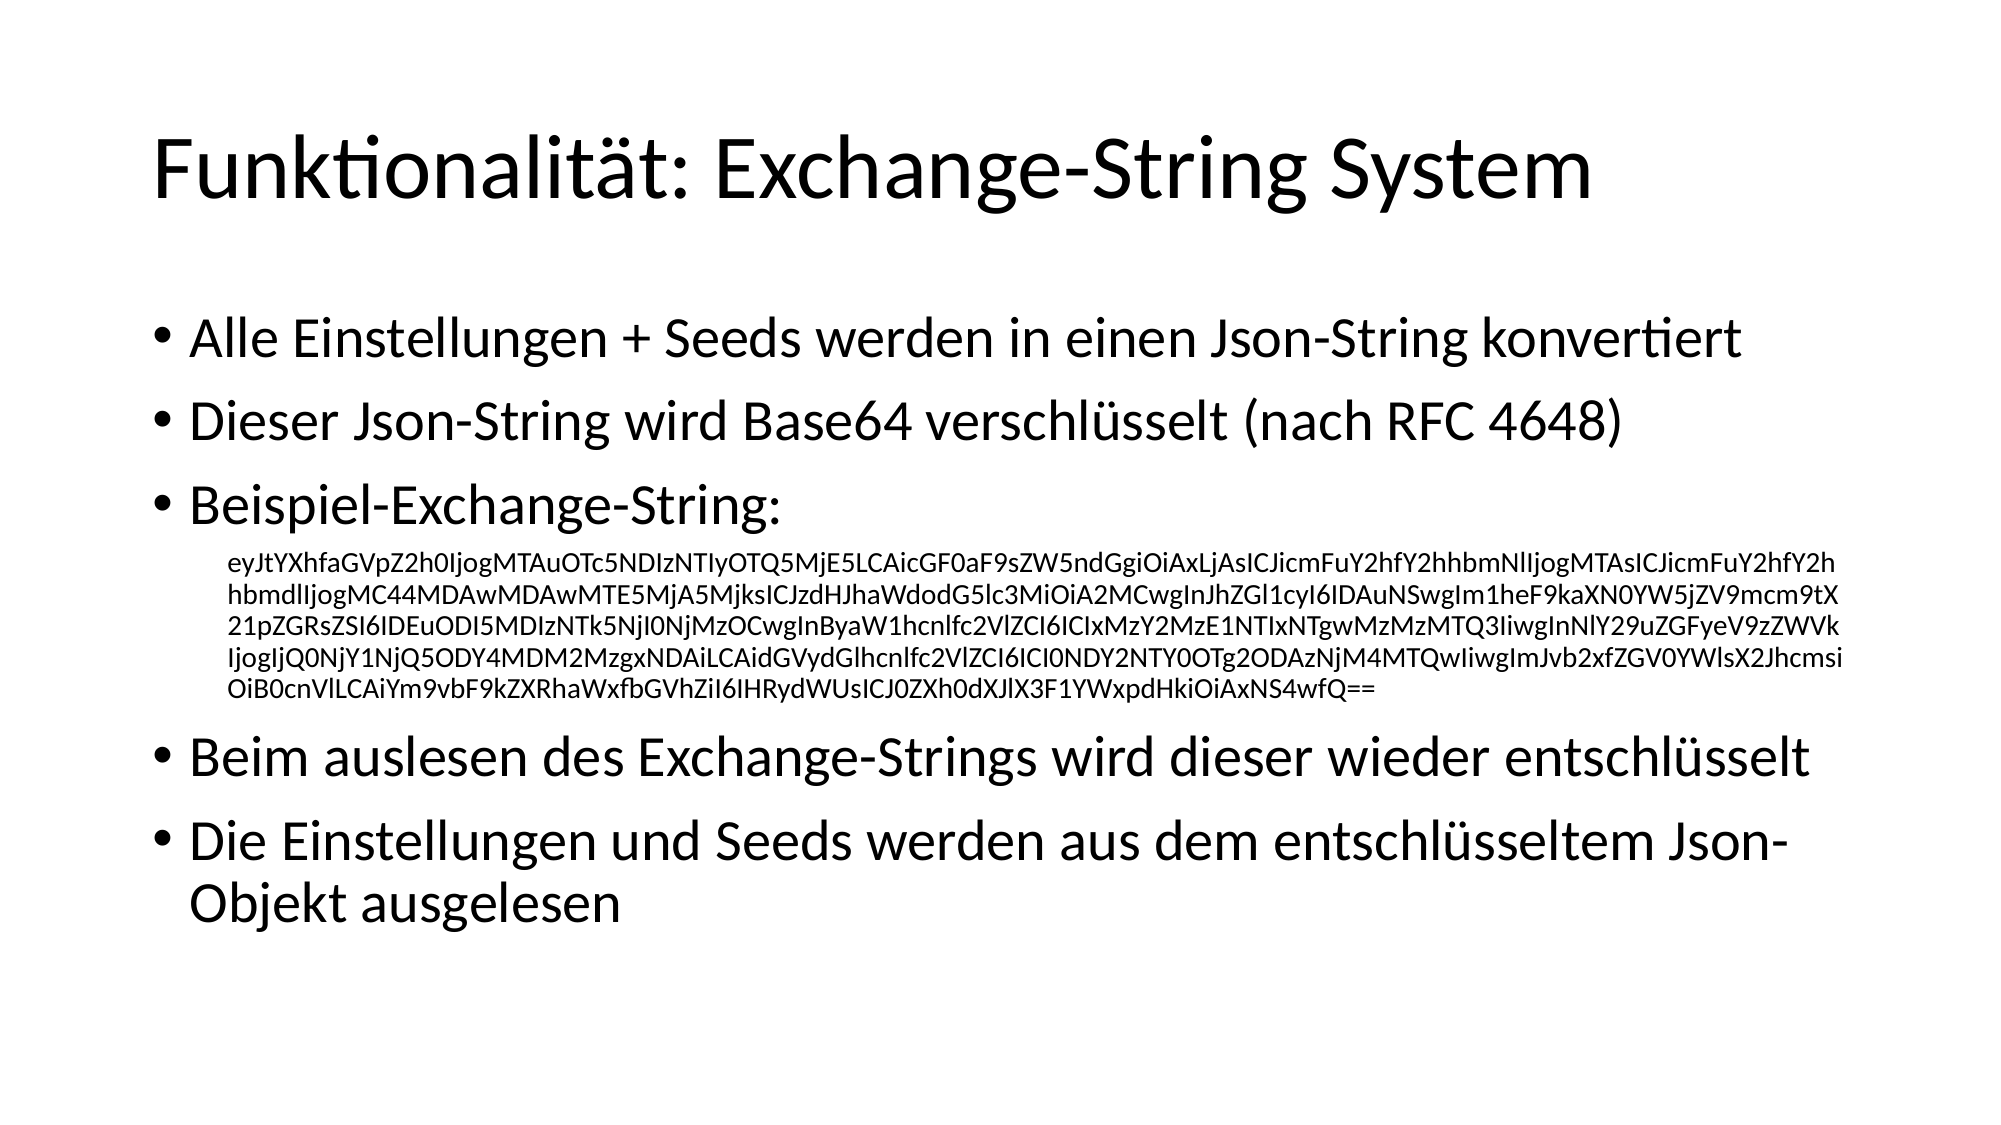

# Funktionalität: Exchange-String System
Alle Einstellungen + Seeds werden in einen Json-String konvertiert
Dieser Json-String wird Base64 verschlüsselt (nach RFC 4648)
Beispiel-Exchange-String:
eyJtYXhfaGVpZ2h0IjogMTAuOTc5NDIzNTIyOTQ5MjE5LCAicGF0aF9sZW5ndGgiOiAxLjAsICJicmFuY2hfY2hhbmNlIjogMTAsICJicmFuY2hfY2hhbmdlIjogMC44MDAwMDAwMTE5MjA5MjksICJzdHJhaWdodG5lc3MiOiA2MCwgInJhZGl1cyI6IDAuNSwgIm1heF9kaXN0YW5jZV9mcm9tX21pZGRsZSI6IDEuODI5MDIzNTk5NjI0NjMzOCwgInByaW1hcnlfc2VlZCI6ICIxMzY2MzE1NTIxNTgwMzMzMTQ3IiwgInNlY29uZGFyeV9zZWVkIjogIjQ0NjY1NjQ5ODY4MDM2MzgxNDAiLCAidGVydGlhcnlfc2VlZCI6ICI0NDY2NTY0OTg2ODAzNjM4MTQwIiwgImJvb2xfZGV0YWlsX2JhcmsiOiB0cnVlLCAiYm9vbF9kZXRhaWxfbGVhZiI6IHRydWUsICJ0ZXh0dXJlX3F1YWxpdHkiOiAxNS4wfQ==
Beim auslesen des Exchange-Strings wird dieser wieder entschlüsselt
Die Einstellungen und Seeds werden aus dem entschlüsseltem Json-Objekt ausgelesen